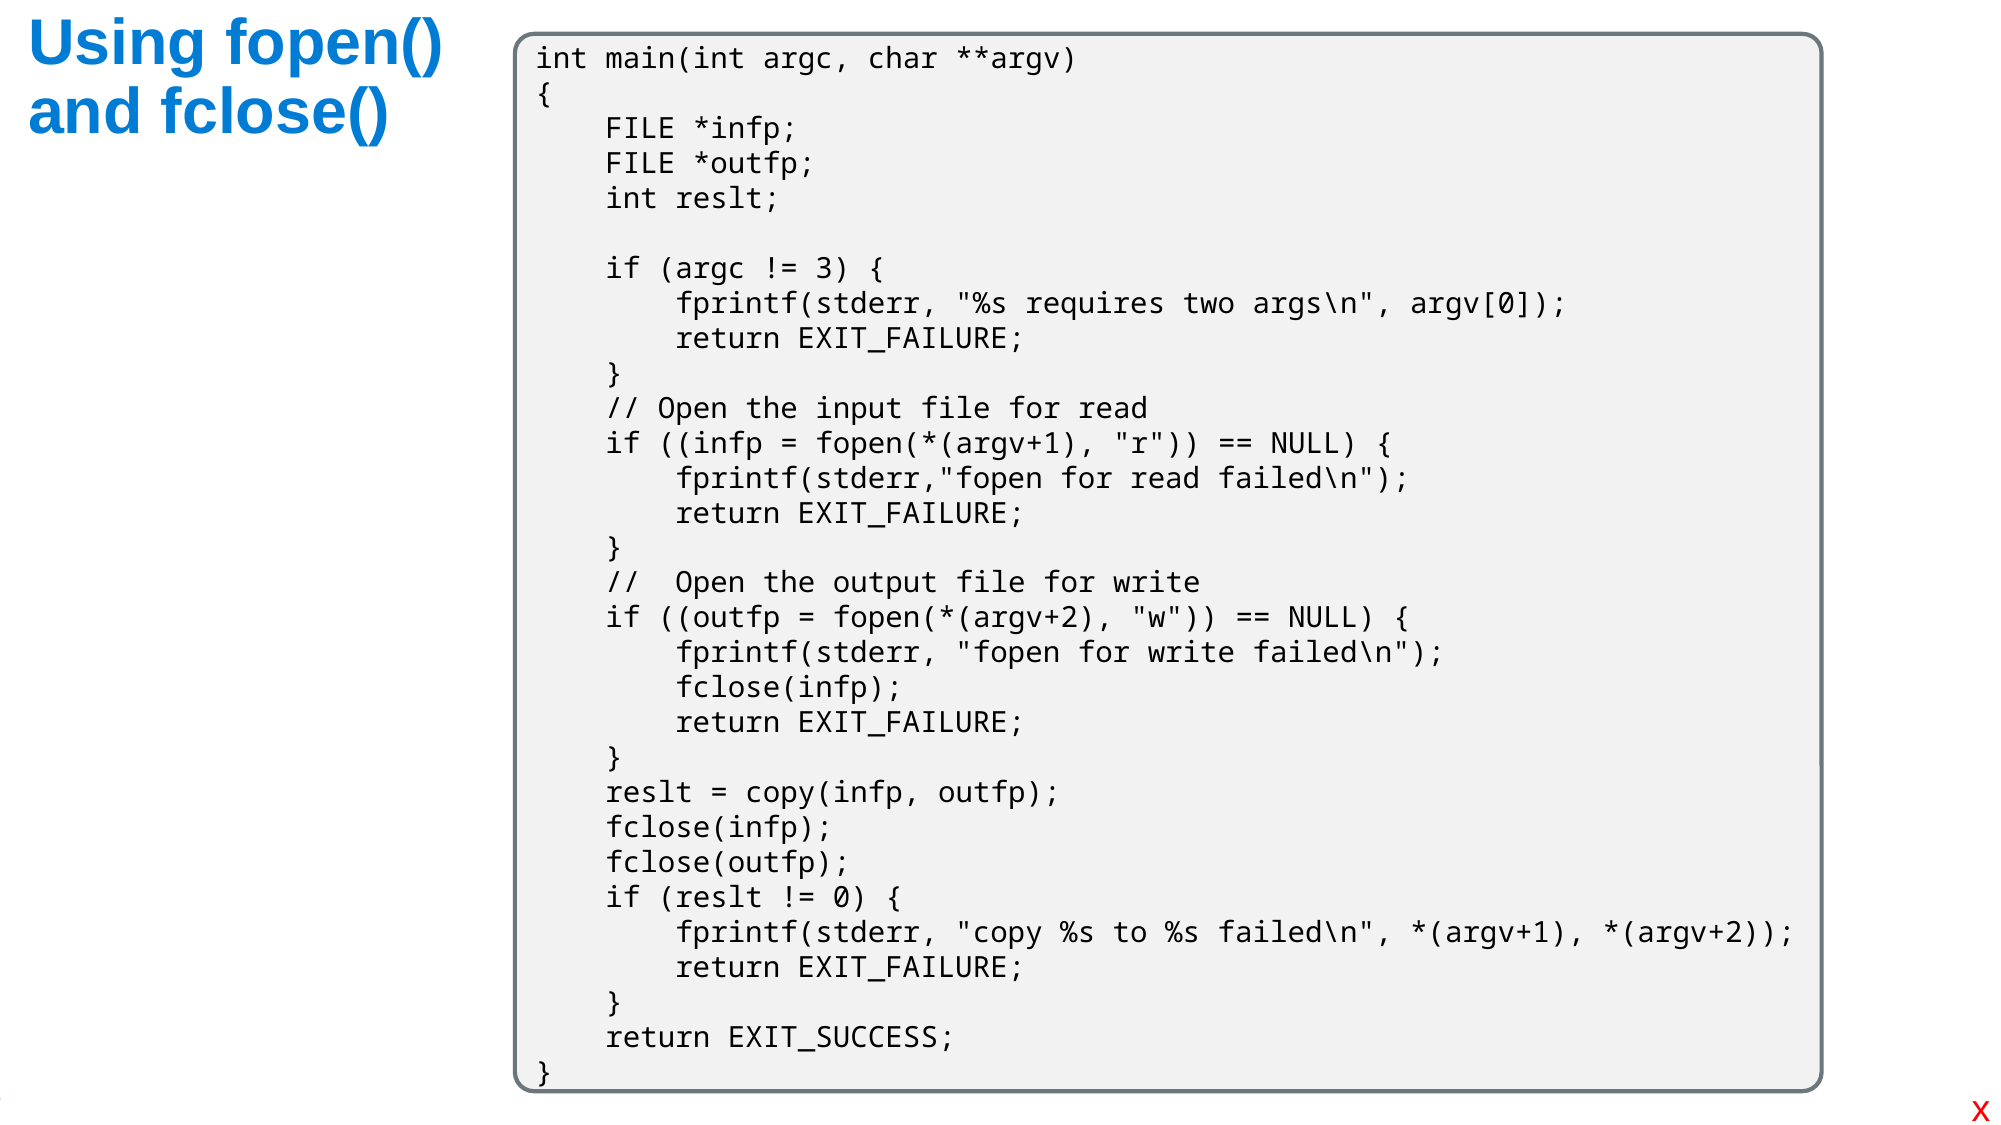

int main(int argc, char **argv)
{
    FILE *infp;
    FILE *outfp;
    int reslt;
    if (argc != 3) {
        fprintf(stderr, "%s requires two args\n", argv[0]);
        return EXIT_FAILURE;
    }
    // Open the input file for read
    if ((infp = fopen(*(argv+1), "r")) == NULL) {
        fprintf(stderr,"fopen for read failed\n");
        return EXIT_FAILURE;
    }
    //  Open the output file for write
    if ((outfp = fopen(*(argv+2), "w")) == NULL) {
        fprintf(stderr, "fopen for write failed\n");
        fclose(infp);
        return EXIT_FAILURE;
    }
    reslt = copy(infp, outfp);
    fclose(infp);
    fclose(outfp);
    if (reslt != 0) {
        fprintf(stderr, "copy %s to %s failed\n", *(argv+1), *(argv+2));
        return EXIT_FAILURE;
    }
    return EXIT_SUCCESS;
}
# Using fopen() and fclose()
x